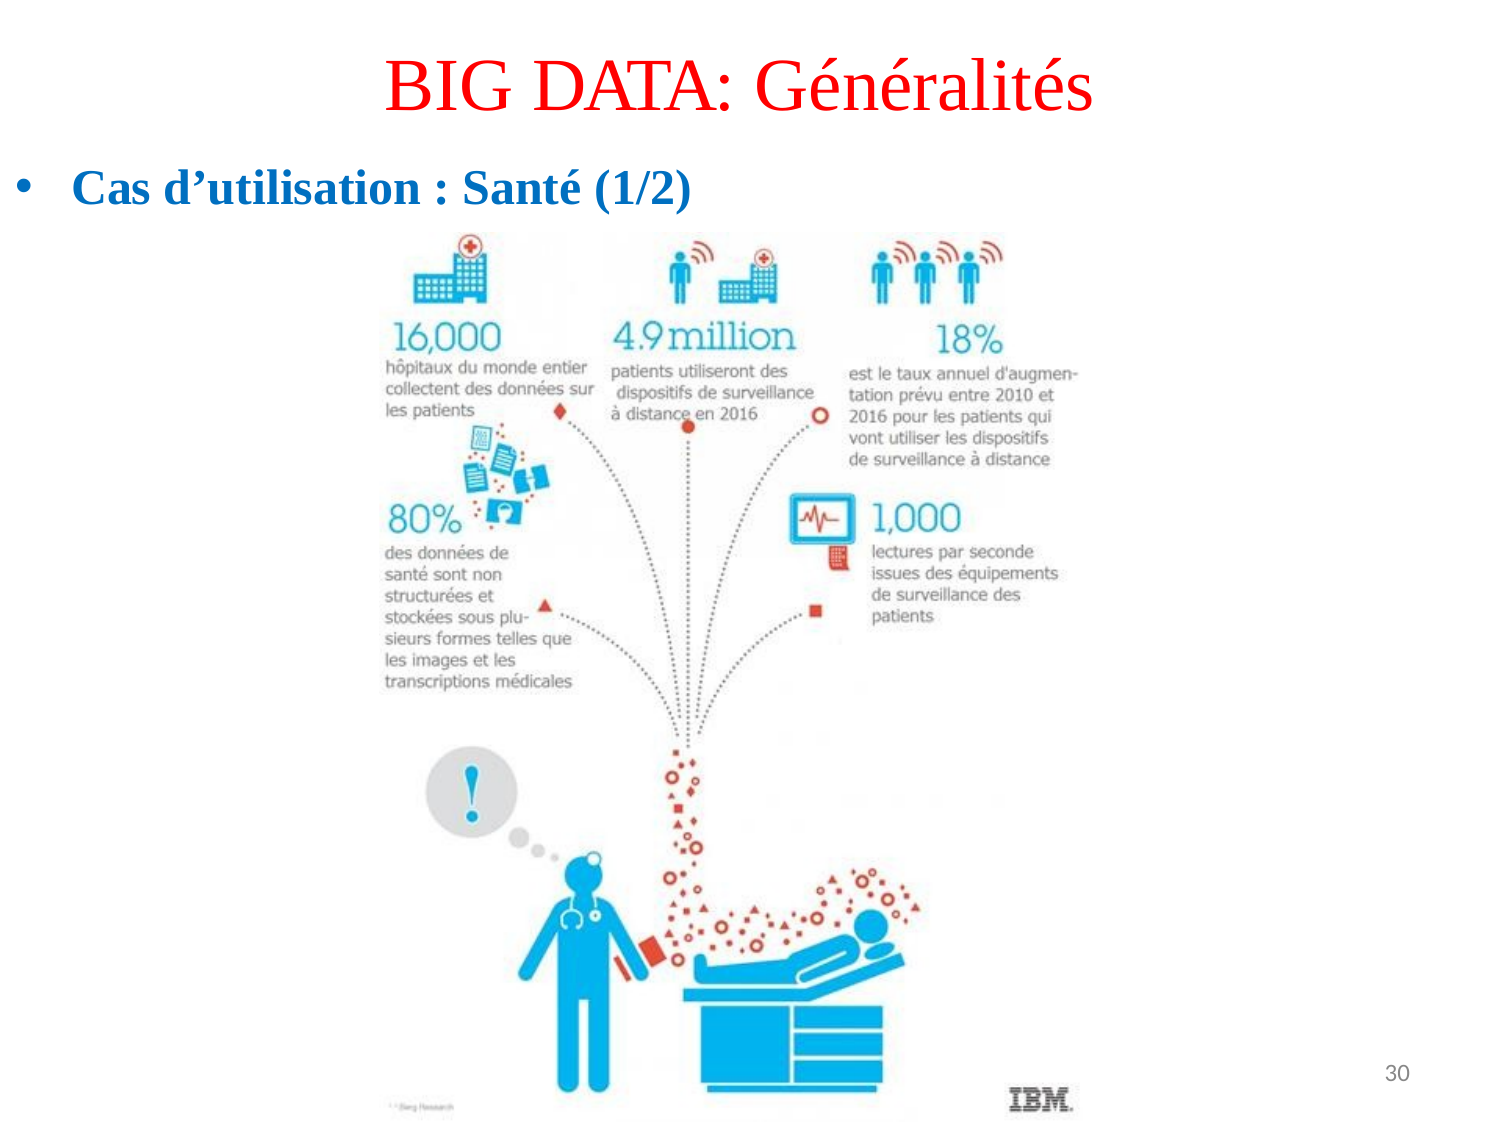

# BIG DATA: Généralités
Cas d’utilisation : Santé (1/2)

30